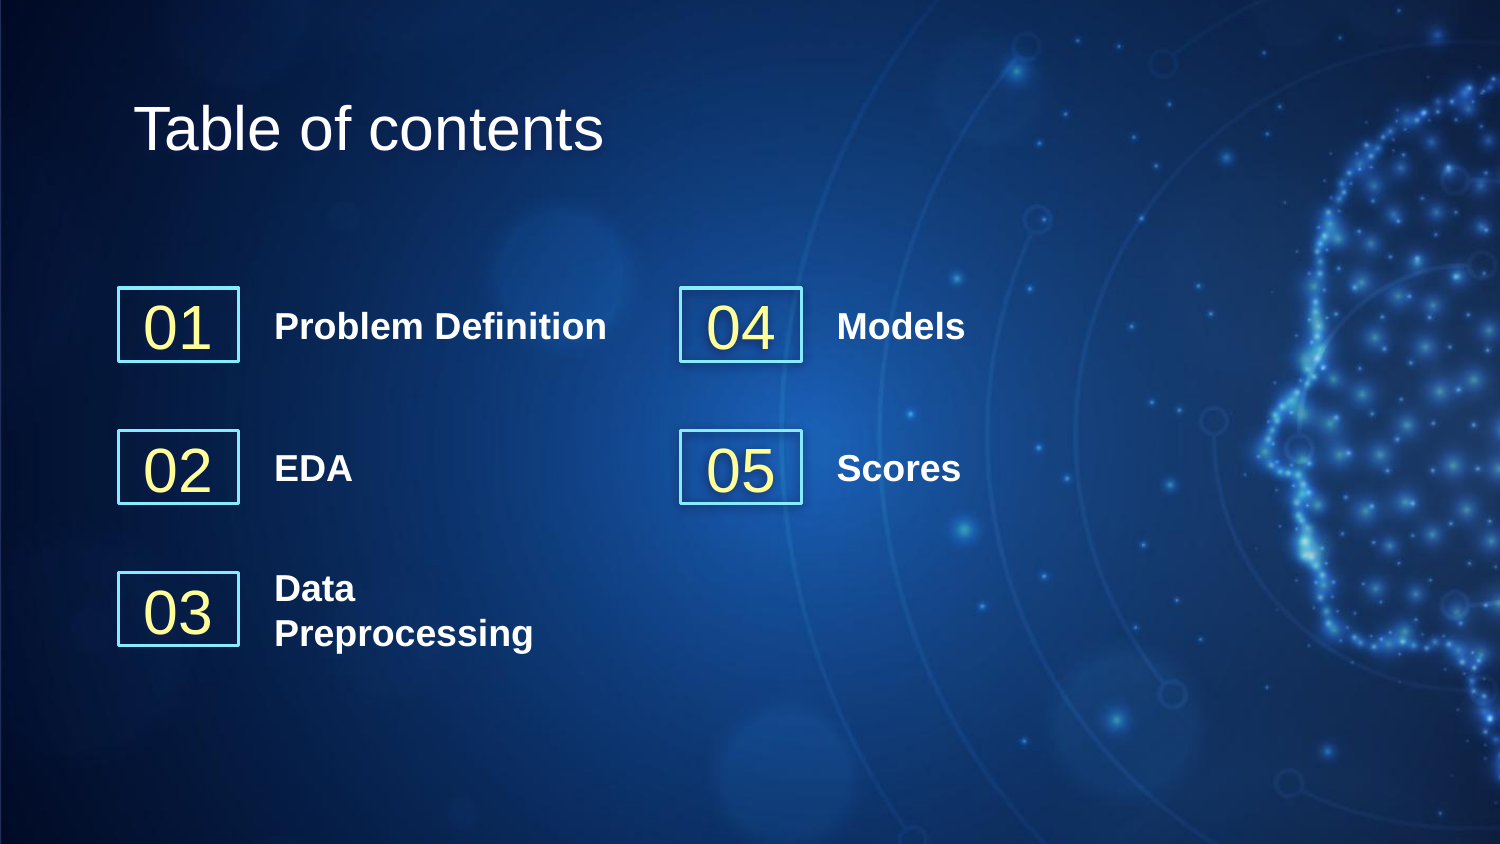

# Table of contents
Problem Definition
Models
01
04
EDA
Scores
02
05
Data Preprocessing
03